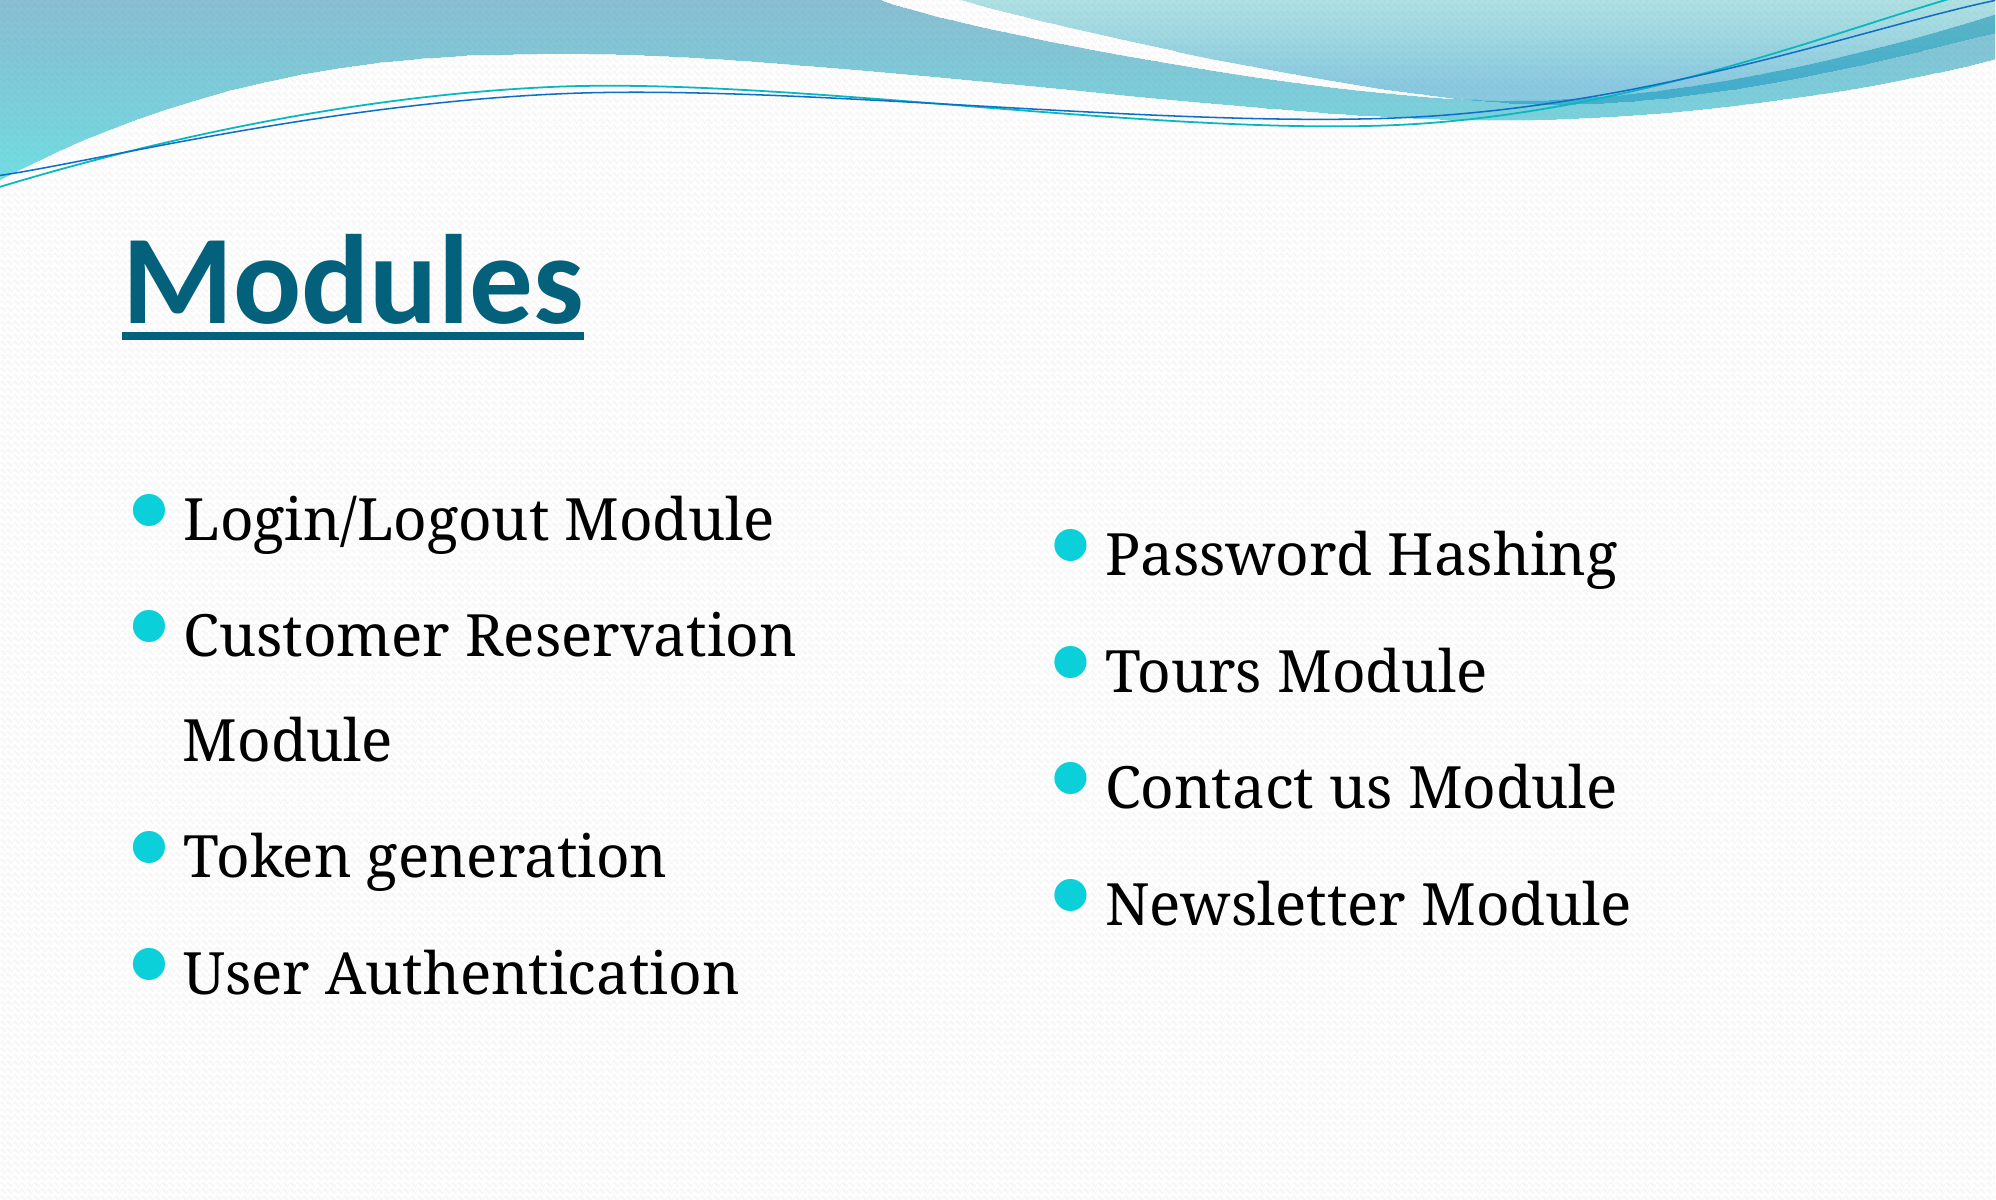

# Modules

Login/Logout Module
Customer Reservation Module
Token generation
User Authentication

Password Hashing
Tours Module
Contact us Module
Newsletter Module